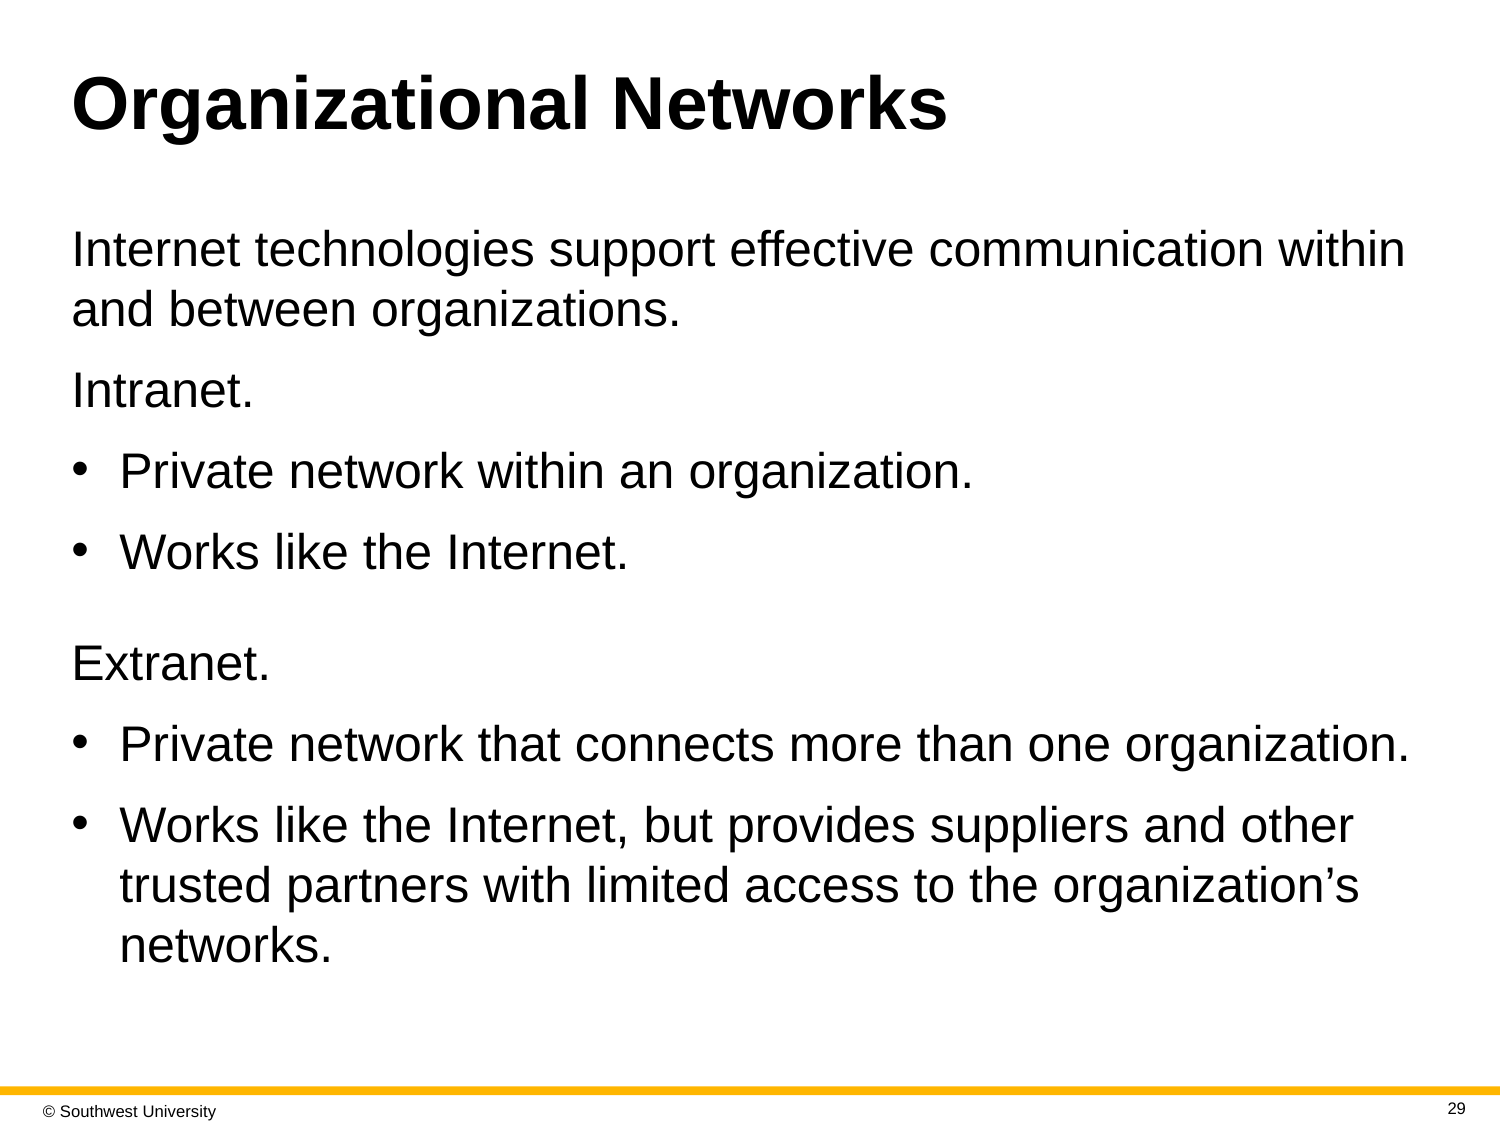

# Organizational Networks
Internet technologies support effective communication within and between organizations.
Intranet.
Private network within an organization.
Works like the Internet.
Extranet.
Private network that connects more than one organization.
Works like the Internet, but provides suppliers and other trusted partners with limited access to the organization’s networks.
29